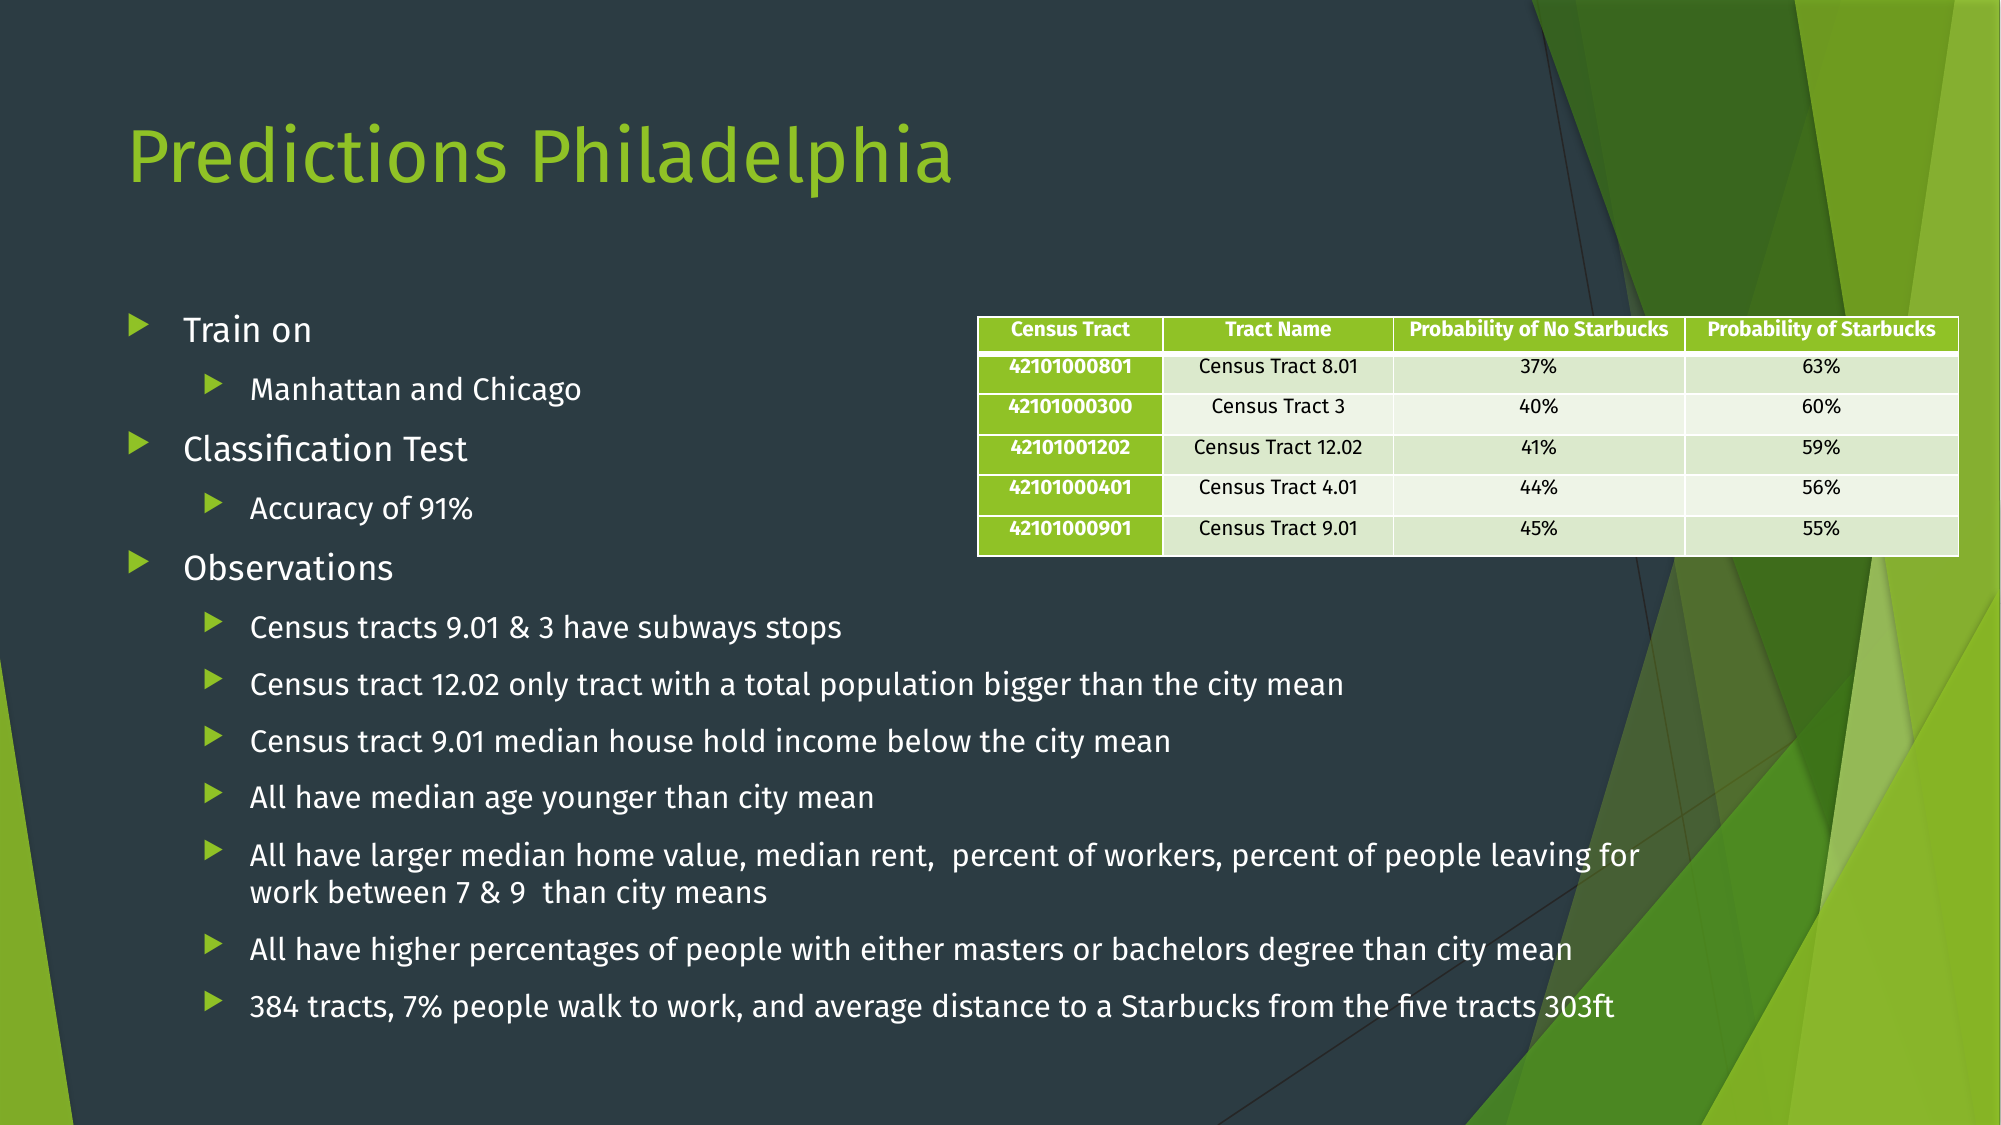

# Predictions Philadelphia
Train on
Manhattan and Chicago
Classification Test
Accuracy of 91%
Observations
Census tracts 9.01 & 3 have subways stops
Census tract 12.02 only tract with a total population bigger than the city mean
Census tract 9.01 median house hold income below the city mean
All have median age younger than city mean
All have larger median home value, median rent,  percent of workers, percent of people leaving for work between 7 & 9  than city means
All have higher percentages of people with either masters or bachelors degree than city mean
384 tracts, 7% people walk to work, and average distance to a Starbucks from the five tracts 303ft
| Census Tract | Tract Name | Probability of No Starbucks | Probability of Starbucks |
| --- | --- | --- | --- |
| 42101000801 | Census Tract 8.01 | 37% | 63% |
| 42101000300 | Census Tract 3 | 40% | 60% |
| 42101001202 | Census Tract 12.02 | 41% | 59% |
| 42101000401 | Census Tract 4.01 | 44% | 56% |
| 42101000901 | Census Tract 9.01 | 45% | 55% |